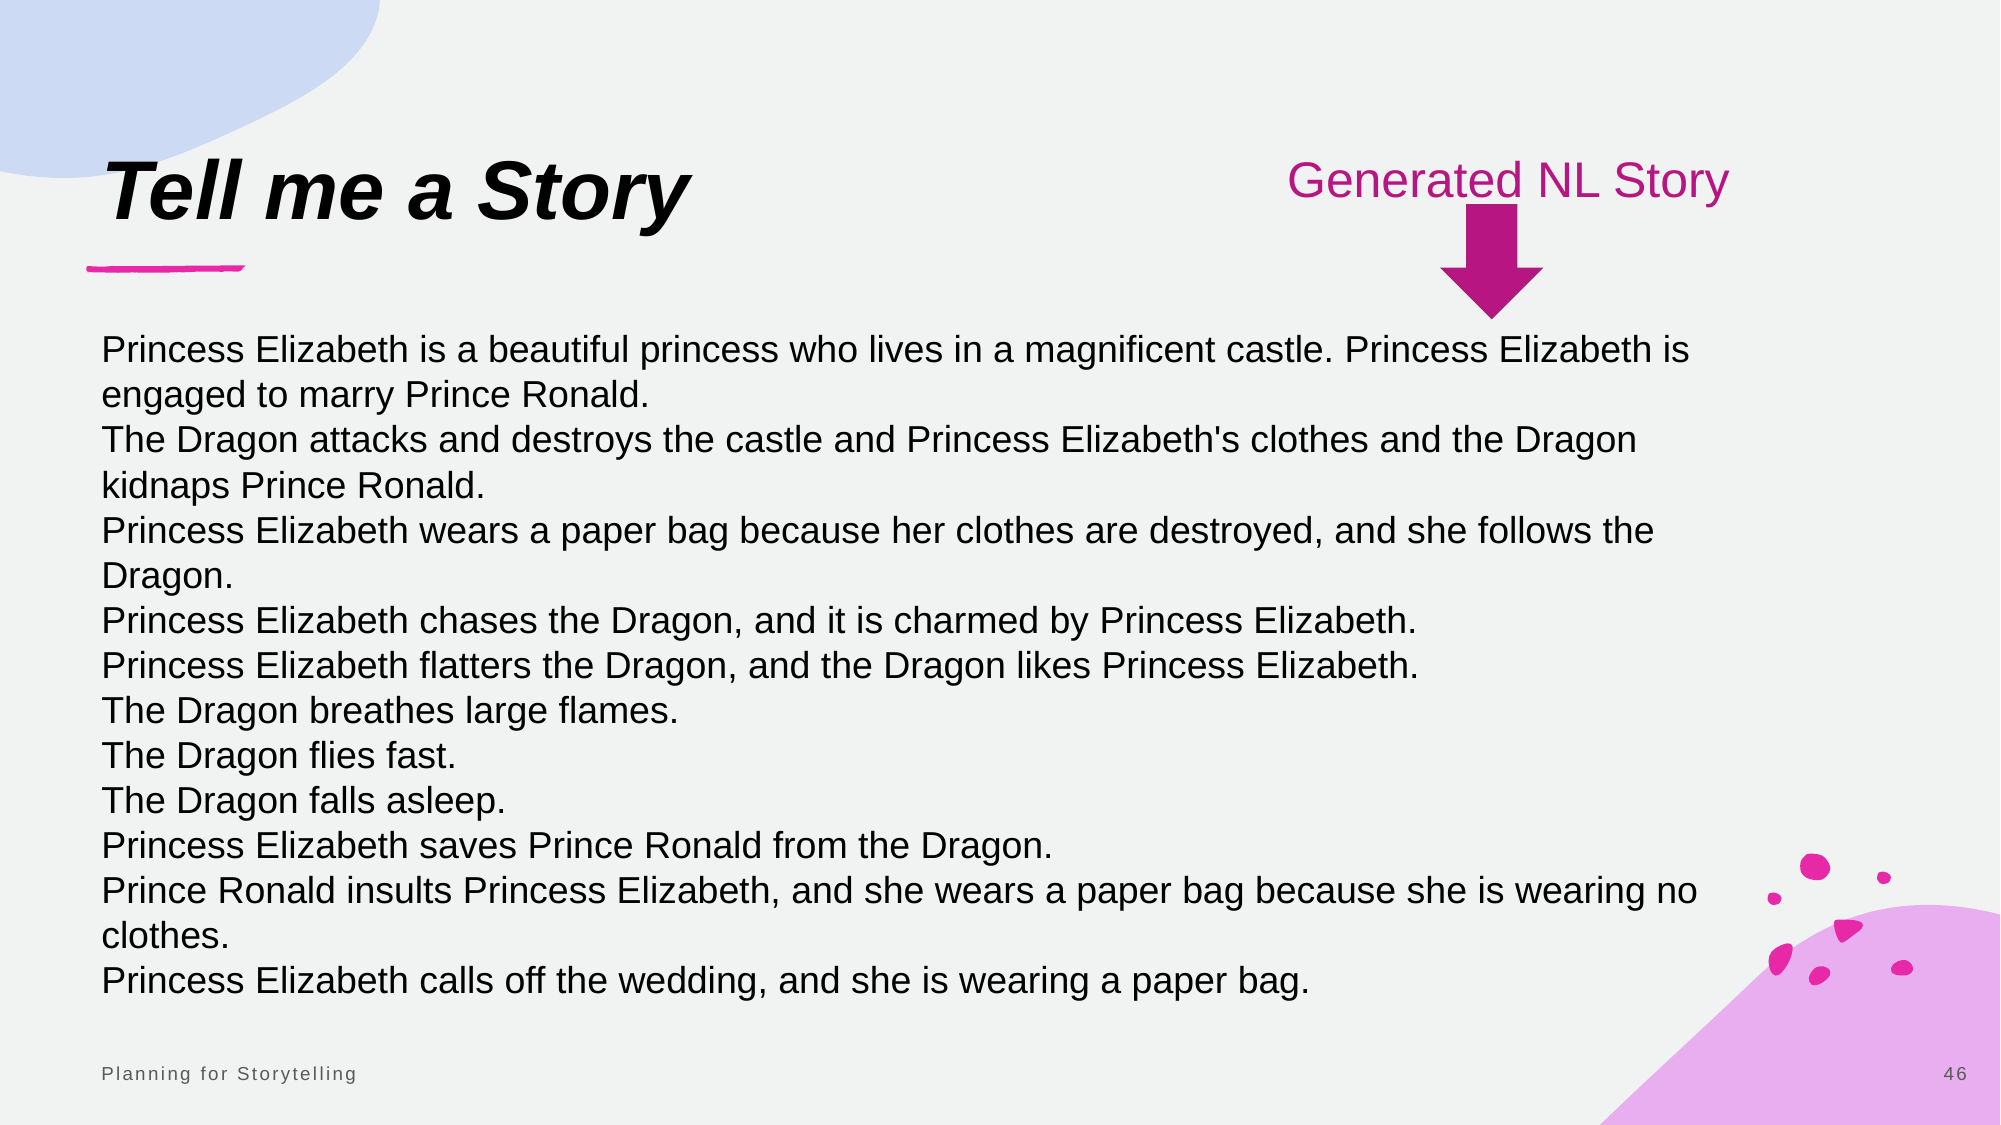

Generated NL Story
# Tell me a Story

Princess Elizabeth is a beautiful princess who lives in a magnificent castle. Princess Elizabeth is engaged to marry Prince Ronald.
The Dragon attacks and destroys the castle and Princess Elizabeth's clothes and the Dragon kidnaps Prince Ronald.
Princess Elizabeth wears a paper bag because her clothes are destroyed, and she follows the Dragon.
Princess Elizabeth chases the Dragon, and it is charmed by Princess Elizabeth.
Princess Elizabeth flatters the Dragon, and the Dragon likes Princess Elizabeth.
The Dragon breathes large flames.
The Dragon flies fast.
The Dragon falls asleep.
Princess Elizabeth saves Prince Ronald from the Dragon.
Prince Ronald insults Princess Elizabeth, and she wears a paper bag because she is wearing no clothes.
Princess Elizabeth calls off the wedding, and she is wearing a paper bag.
Planning for Storytelling
46